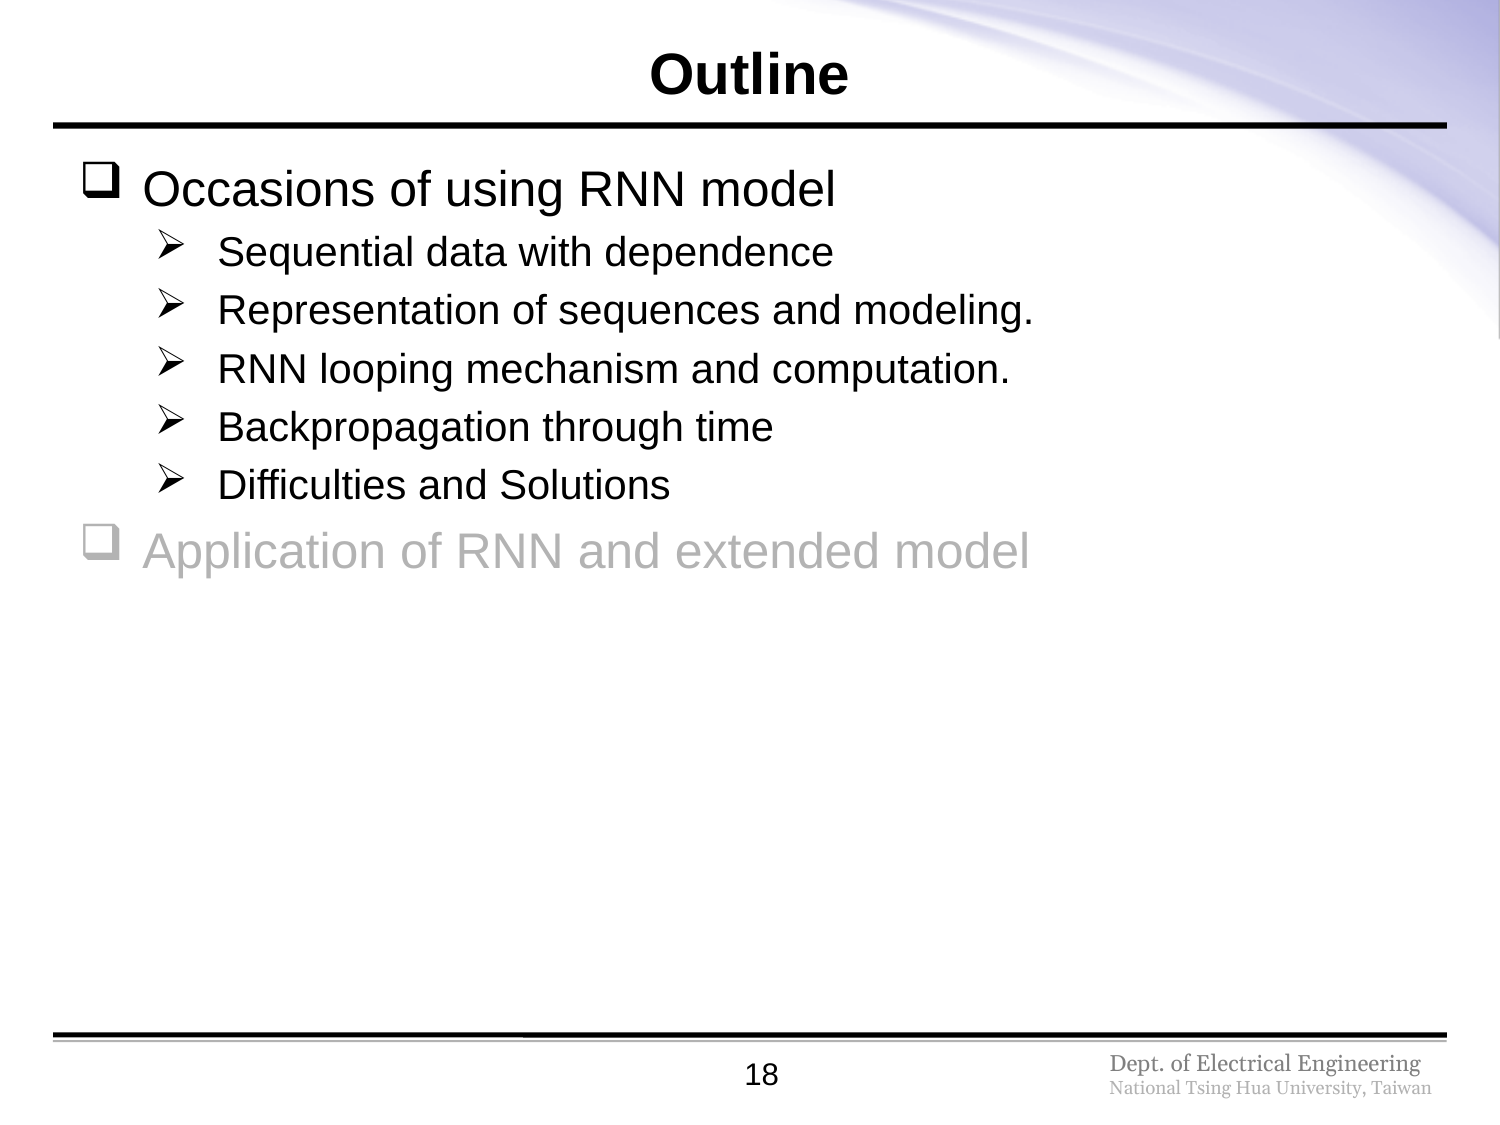

# Outline
Occasions of using RNN model
Sequential data with dependence
Representation of sequences and modeling.
RNN looping mechanism and computation.
Backpropagation through time
Difficulties and Solutions
Application of RNN and extended model

18